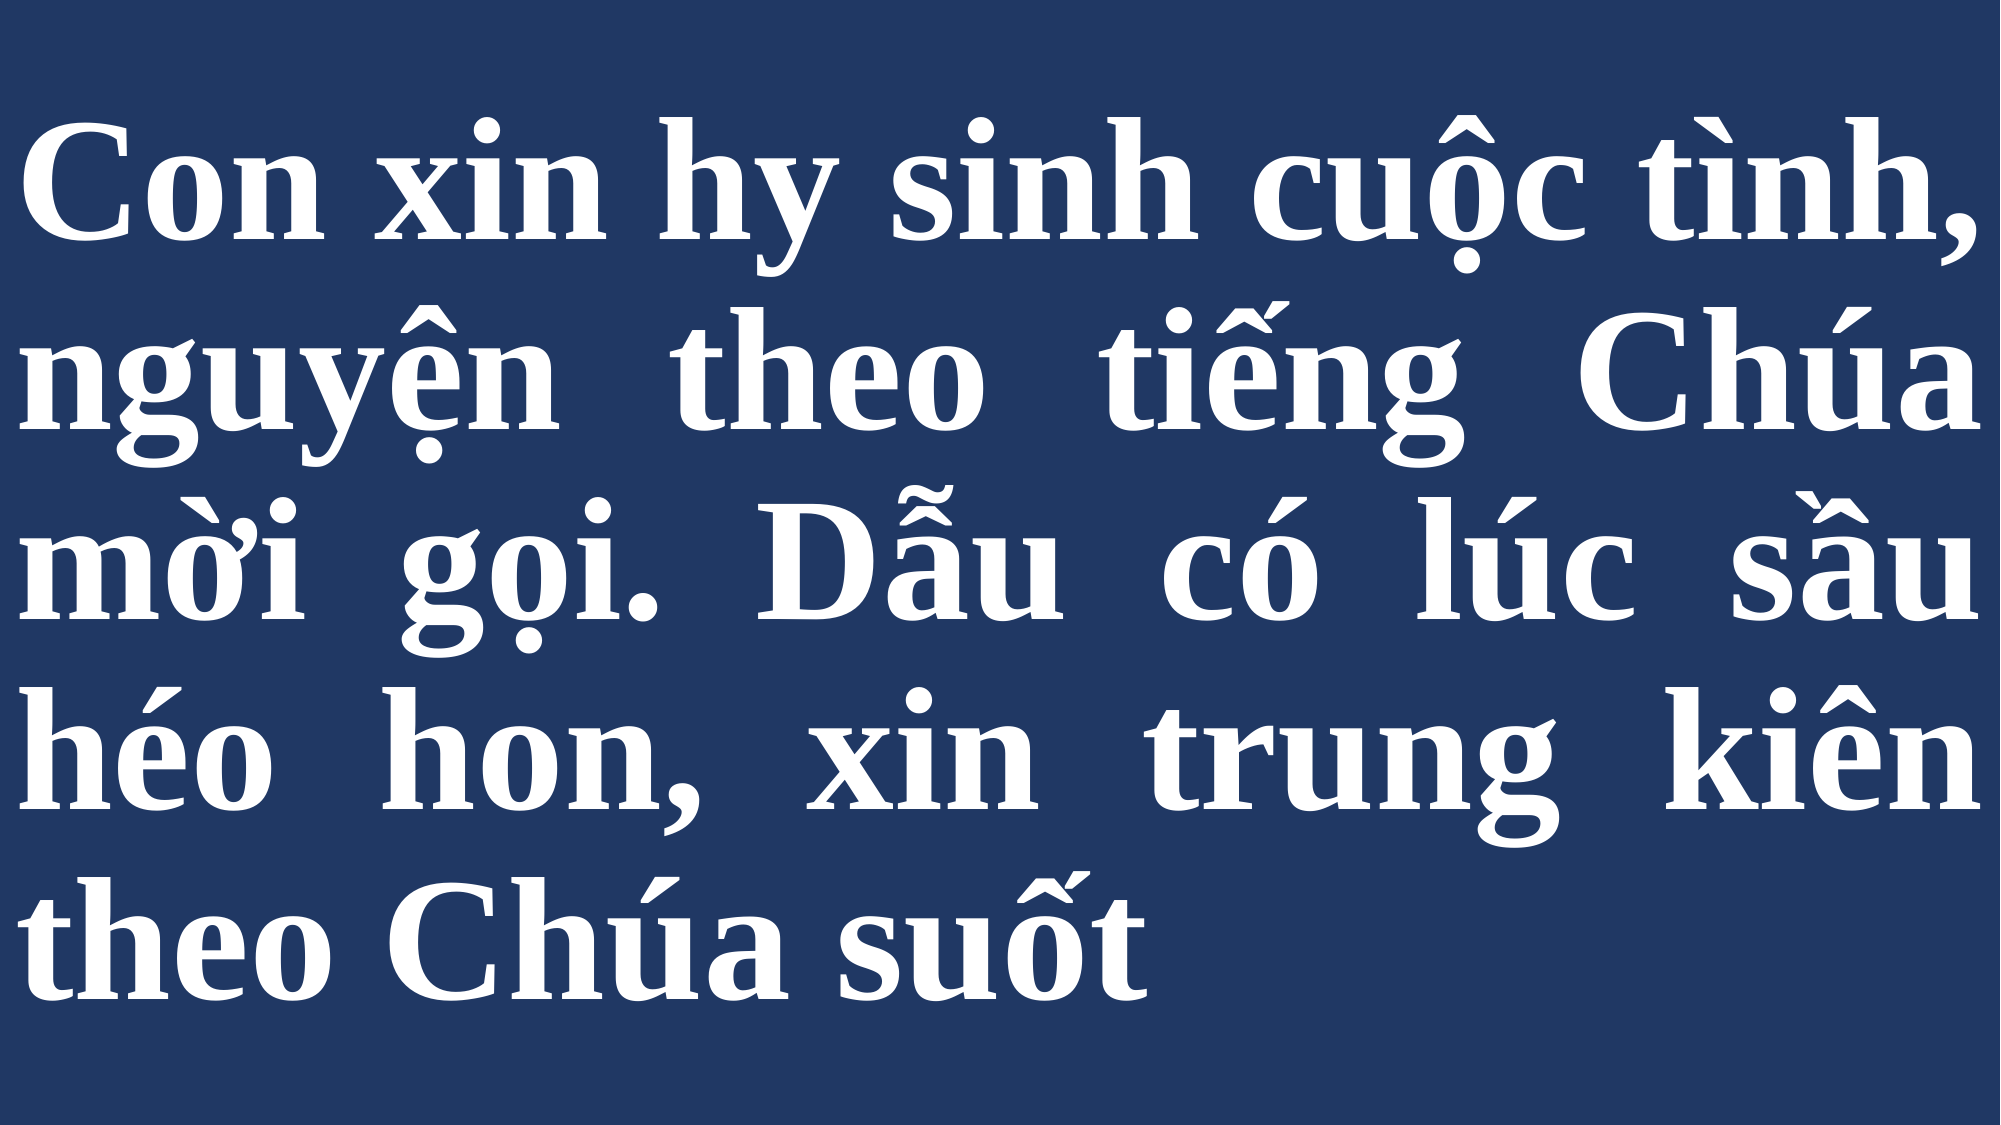

# Con xin hy sinh cuộc tình, nguyện theo tiếng Chúa mời gọi. Dẫu có lúc sầu héo hon, xin trung kiên theo Chúa suốt